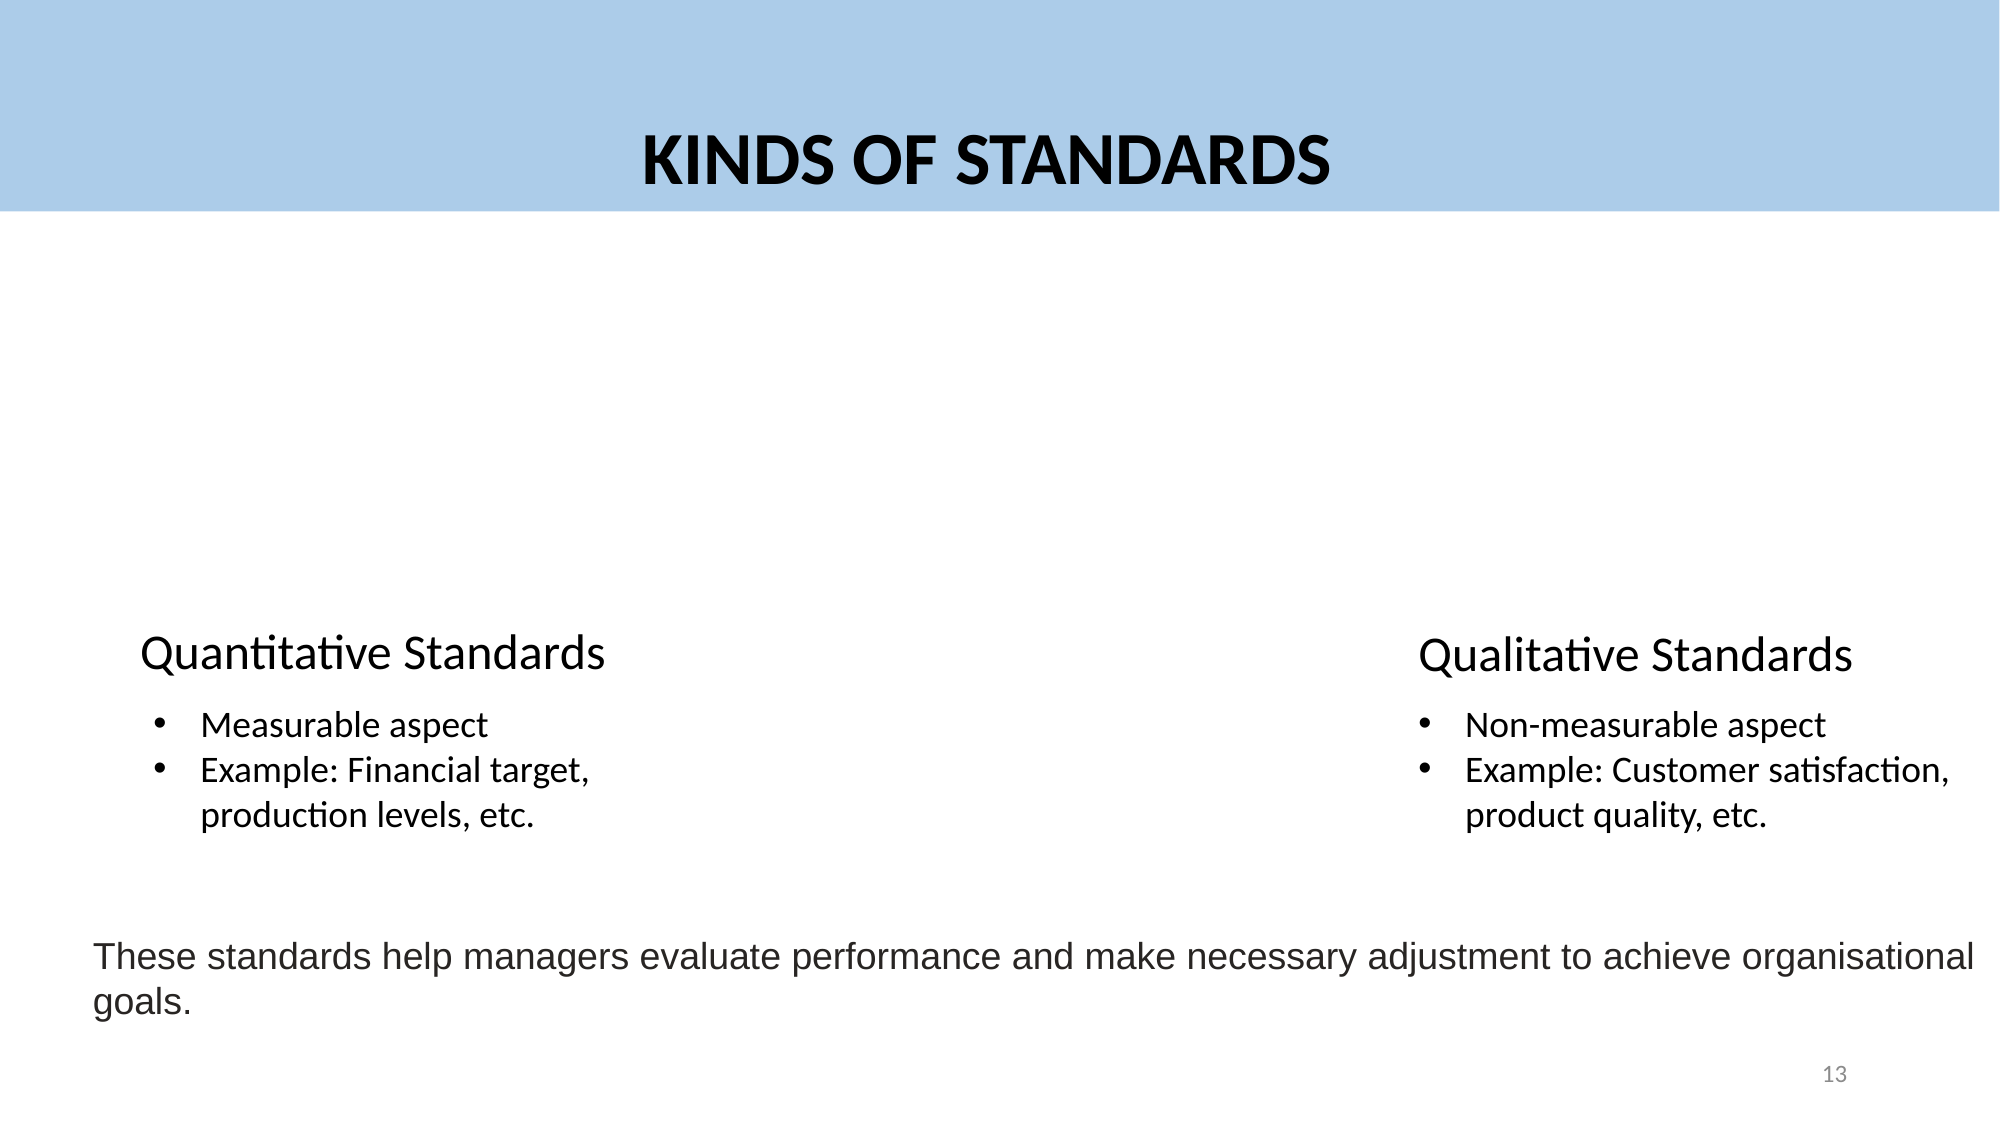

KINDS OF STANDARDS
Quantitative Standards

Qualitative Standards
Non-measurable aspect
Example: Customer satisfaction, product quality, etc.

Measurable aspect
Example: Financial target, production levels, etc.
These standards help managers evaluate performance and make necessary adjustment to achieve organisational goals.
13